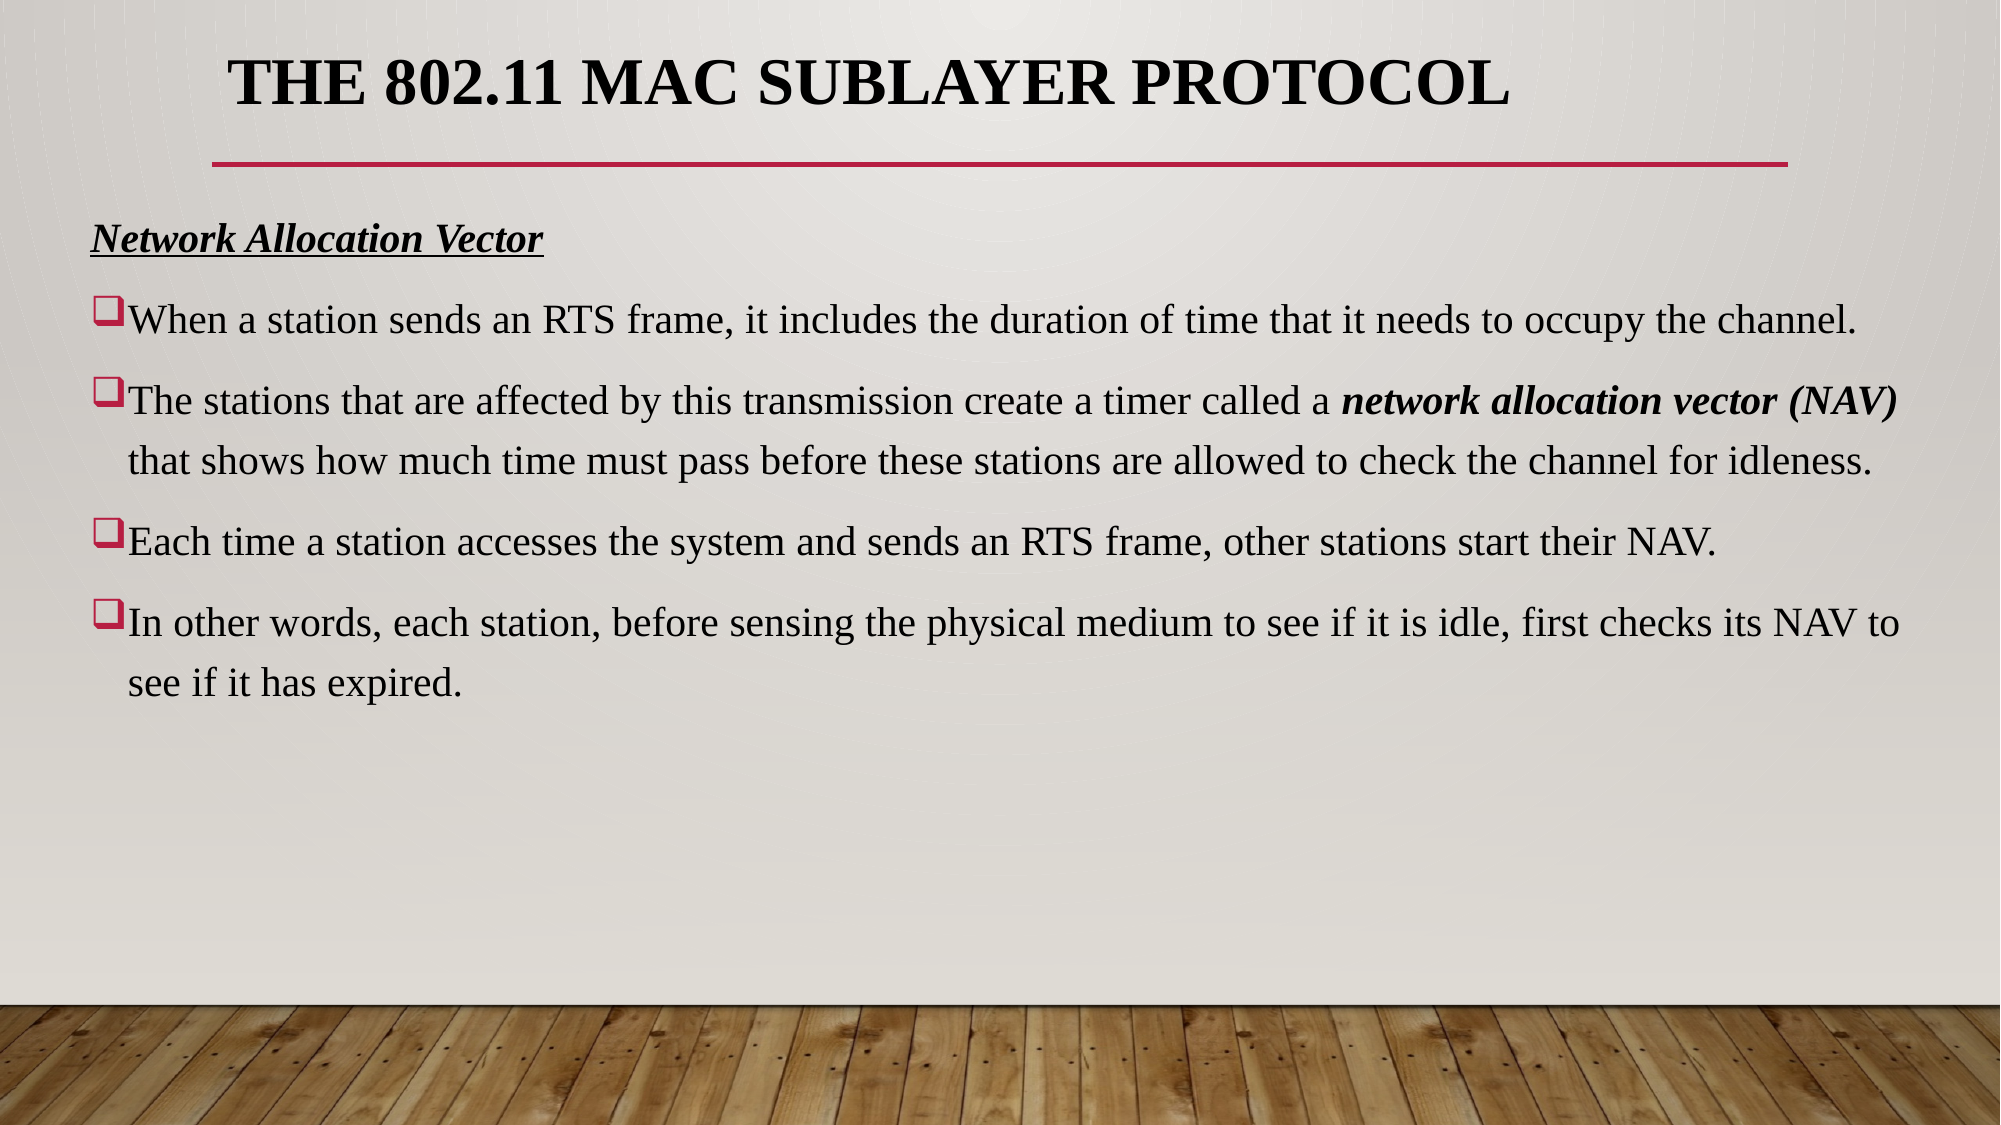

# THE 802.11 MAC SUBLAYER PROTOCOL
Network Allocation Vector
When a station sends an RTS frame, it includes the duration of time that it needs to occupy the channel.
The stations that are affected by this transmission create a timer called a network allocation vector (NAV) that shows how much time must pass before these stations are allowed to check the channel for idleness.
Each time a station accesses the system and sends an RTS frame, other stations start their NAV.
In other words, each station, before sensing the physical medium to see if it is idle, first checks its NAV to see if it has expired.